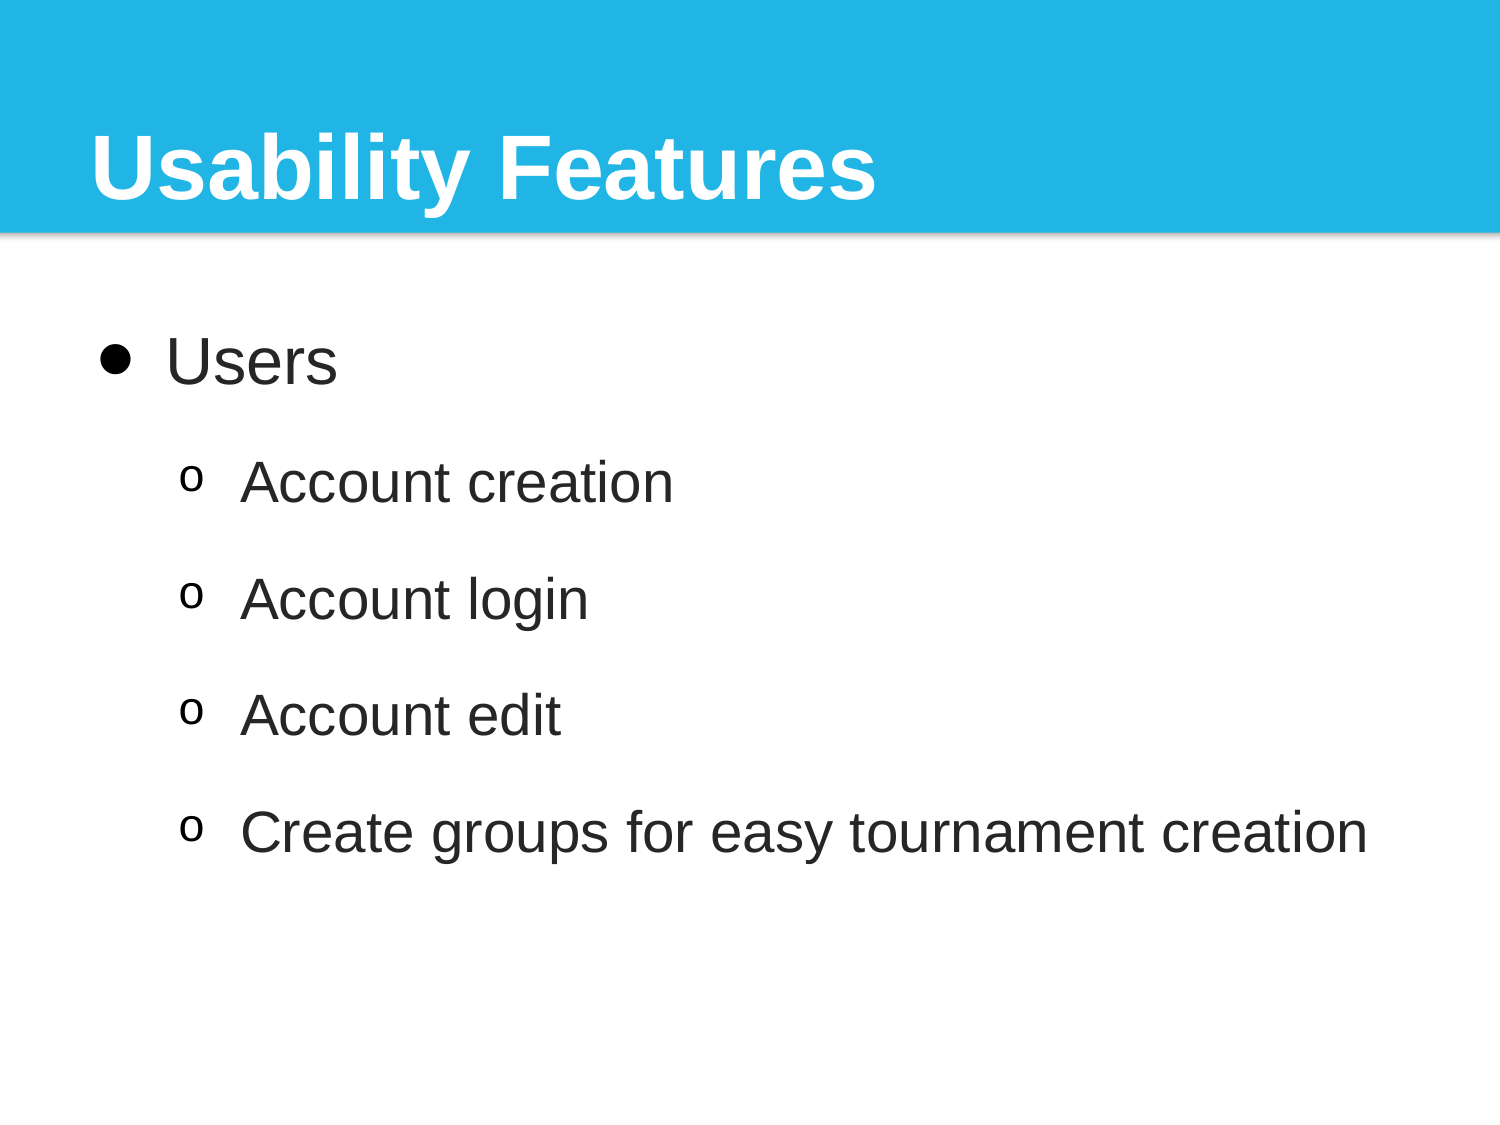

# Usability Features
Users
Account creation
Account login
Account edit
Create groups for easy tournament creation